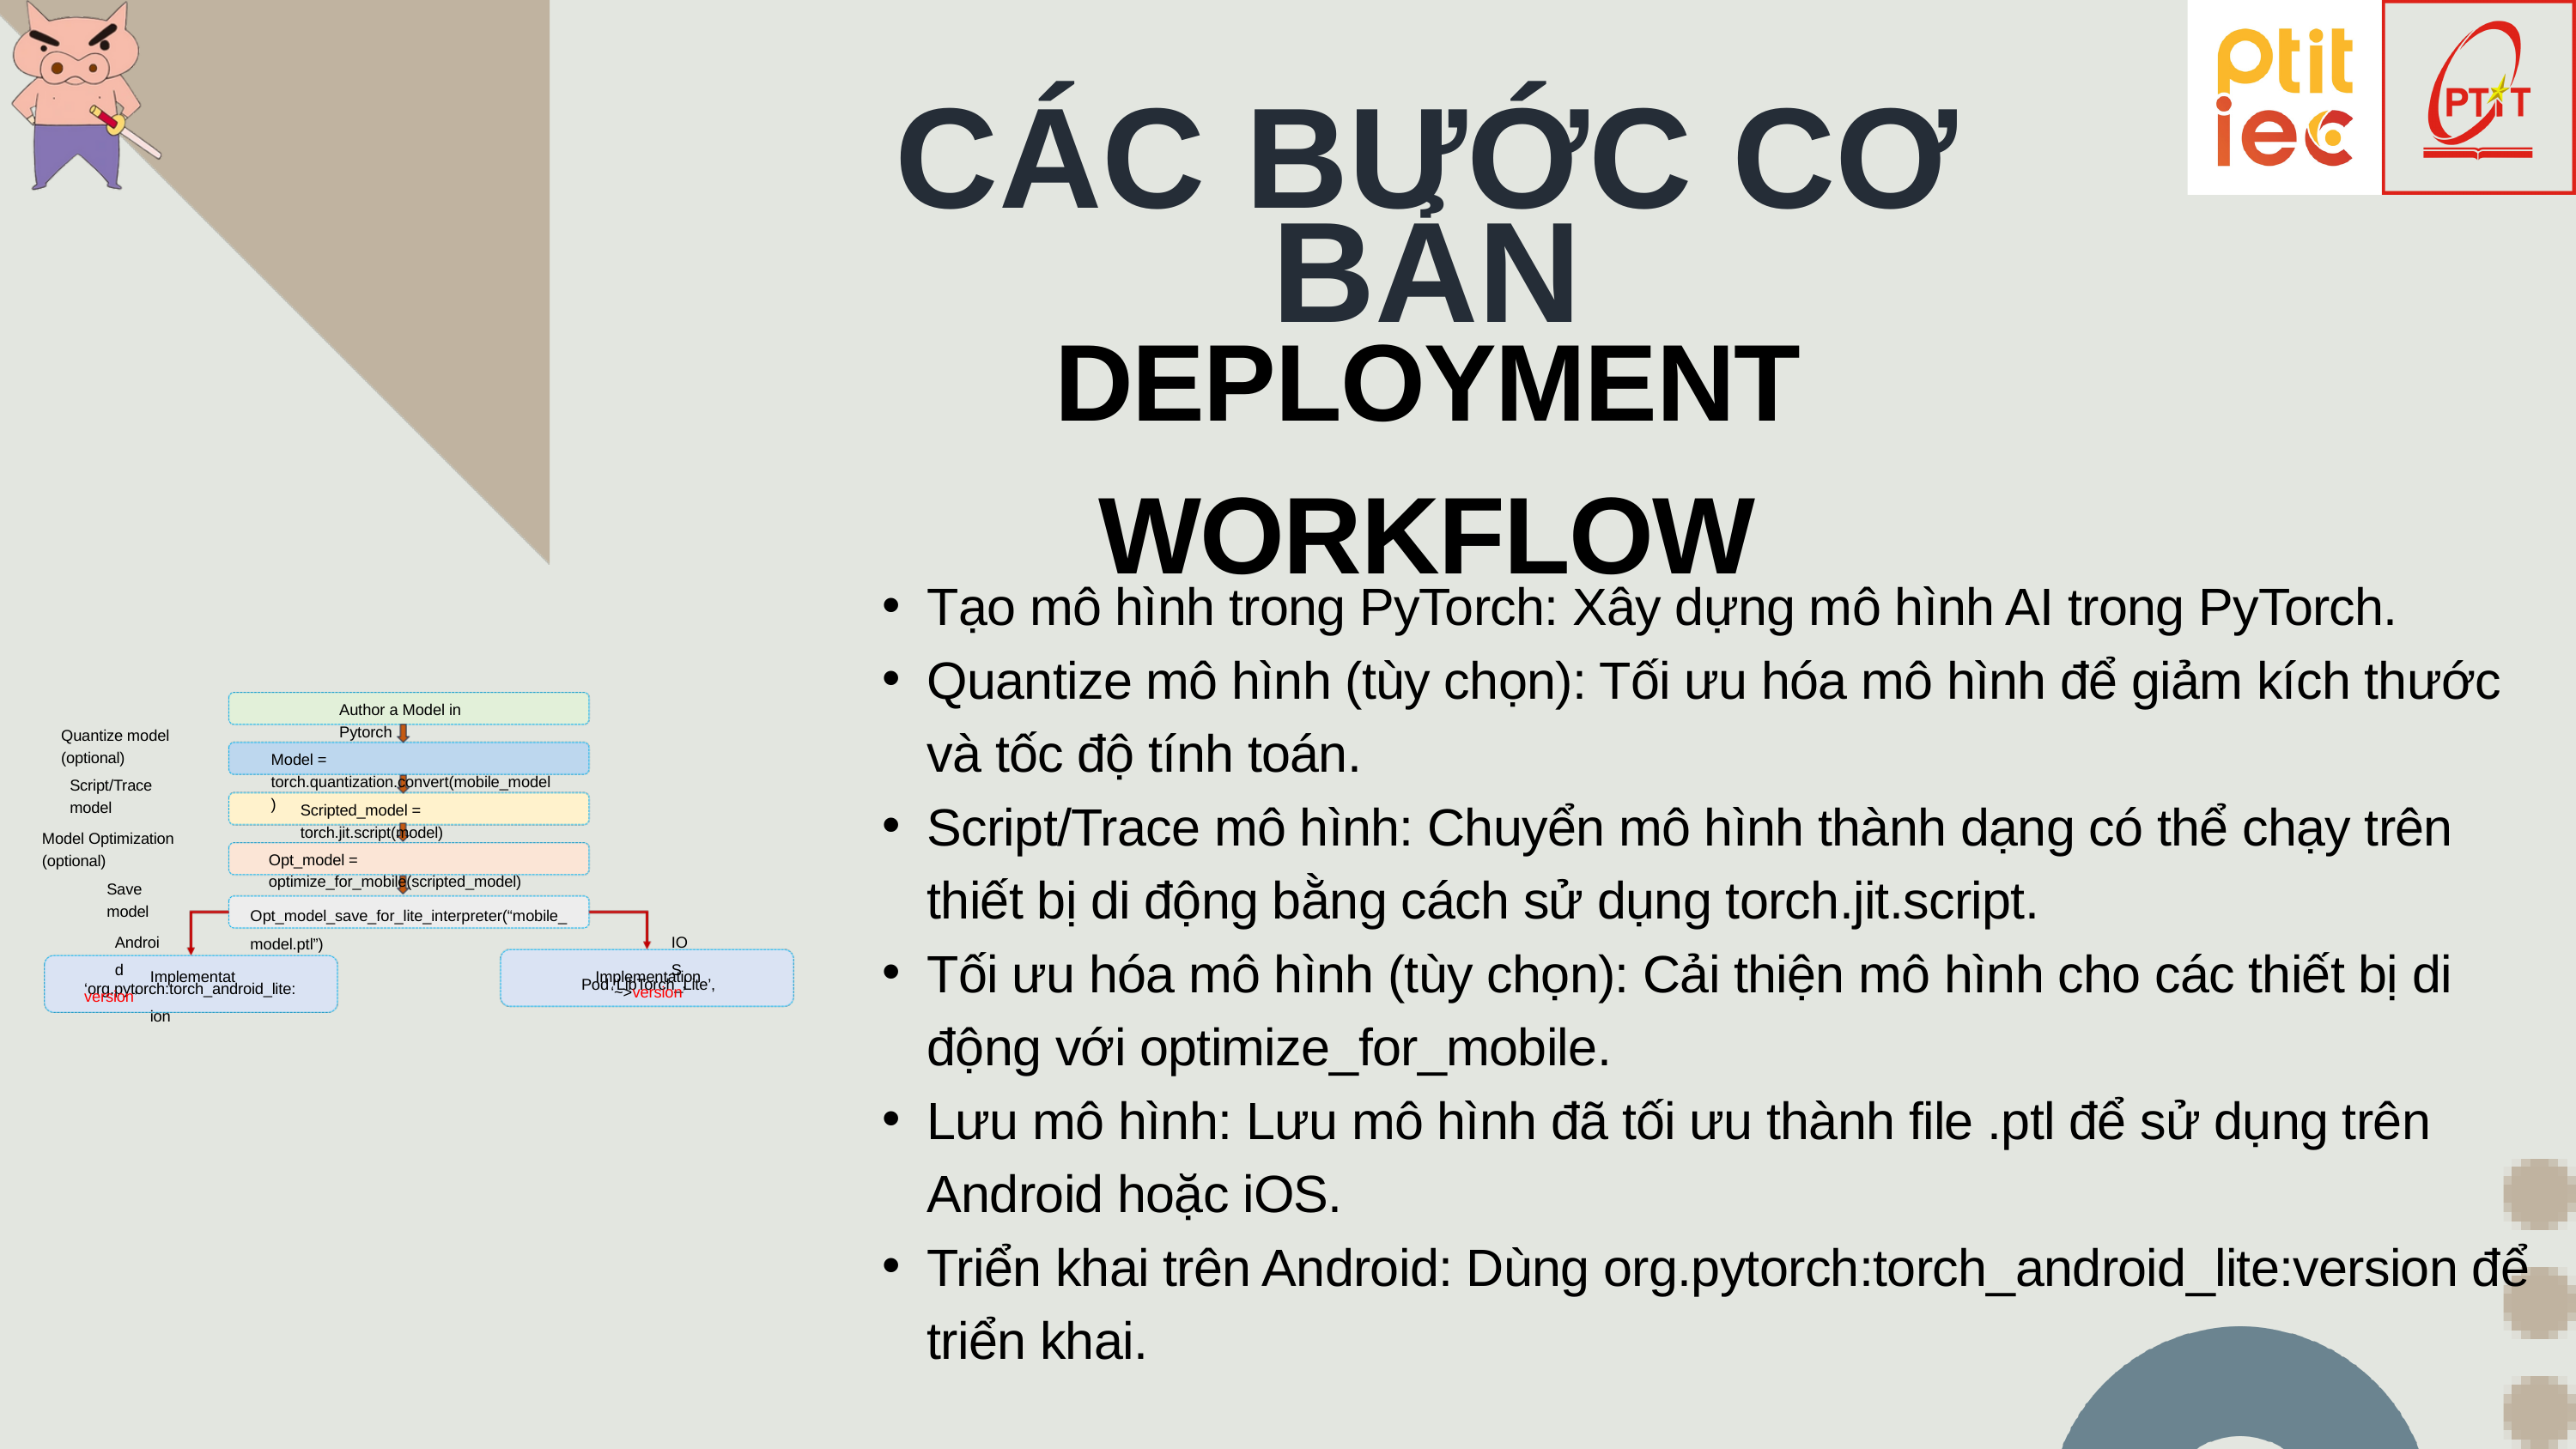

CÁC BƯỚC CƠ BẢN
DEPLOYMENT WORKFLOW
Tạo mô hình trong PyTorch: Xây dựng mô hình AI trong PyTorch.
Quantize mô hình (tùy chọn): Tối ưu hóa mô hình để giảm kích thước và tốc độ tính toán.
Script/Trace mô hình: Chuyển mô hình thành dạng có thể chạy trên thiết bị di động bằng cách sử dụng torch.jit.script.
Tối ưu hóa mô hình (tùy chọn): Cải thiện mô hình cho các thiết bị di động với optimize_for_mobile.
Lưu mô hình: Lưu mô hình đã tối ưu thành file .ptl để sử dụng trên Android hoặc iOS.
Triển khai trên Android: Dùng org.pytorch:torch_android_lite:version để triển khai.

Author a Model in Pytorch
Quantize model (optional)
Model = torch.quantization.convert(mobile_model)
Script/Trace model
Scripted_model = torch.jit.script(model)
Model Optimization (optional)
Opt_model = optimize_for_mobile(scripted_model)
Save model
Opt_model_save_for_lite_interpreter(“mobile_model.ptl”)
Android
IOS
Implementation
Implementation
Pod ‘LibTorch_Lite’, ‘~>version’
‘org.pytorch:torch_android_lite:version’